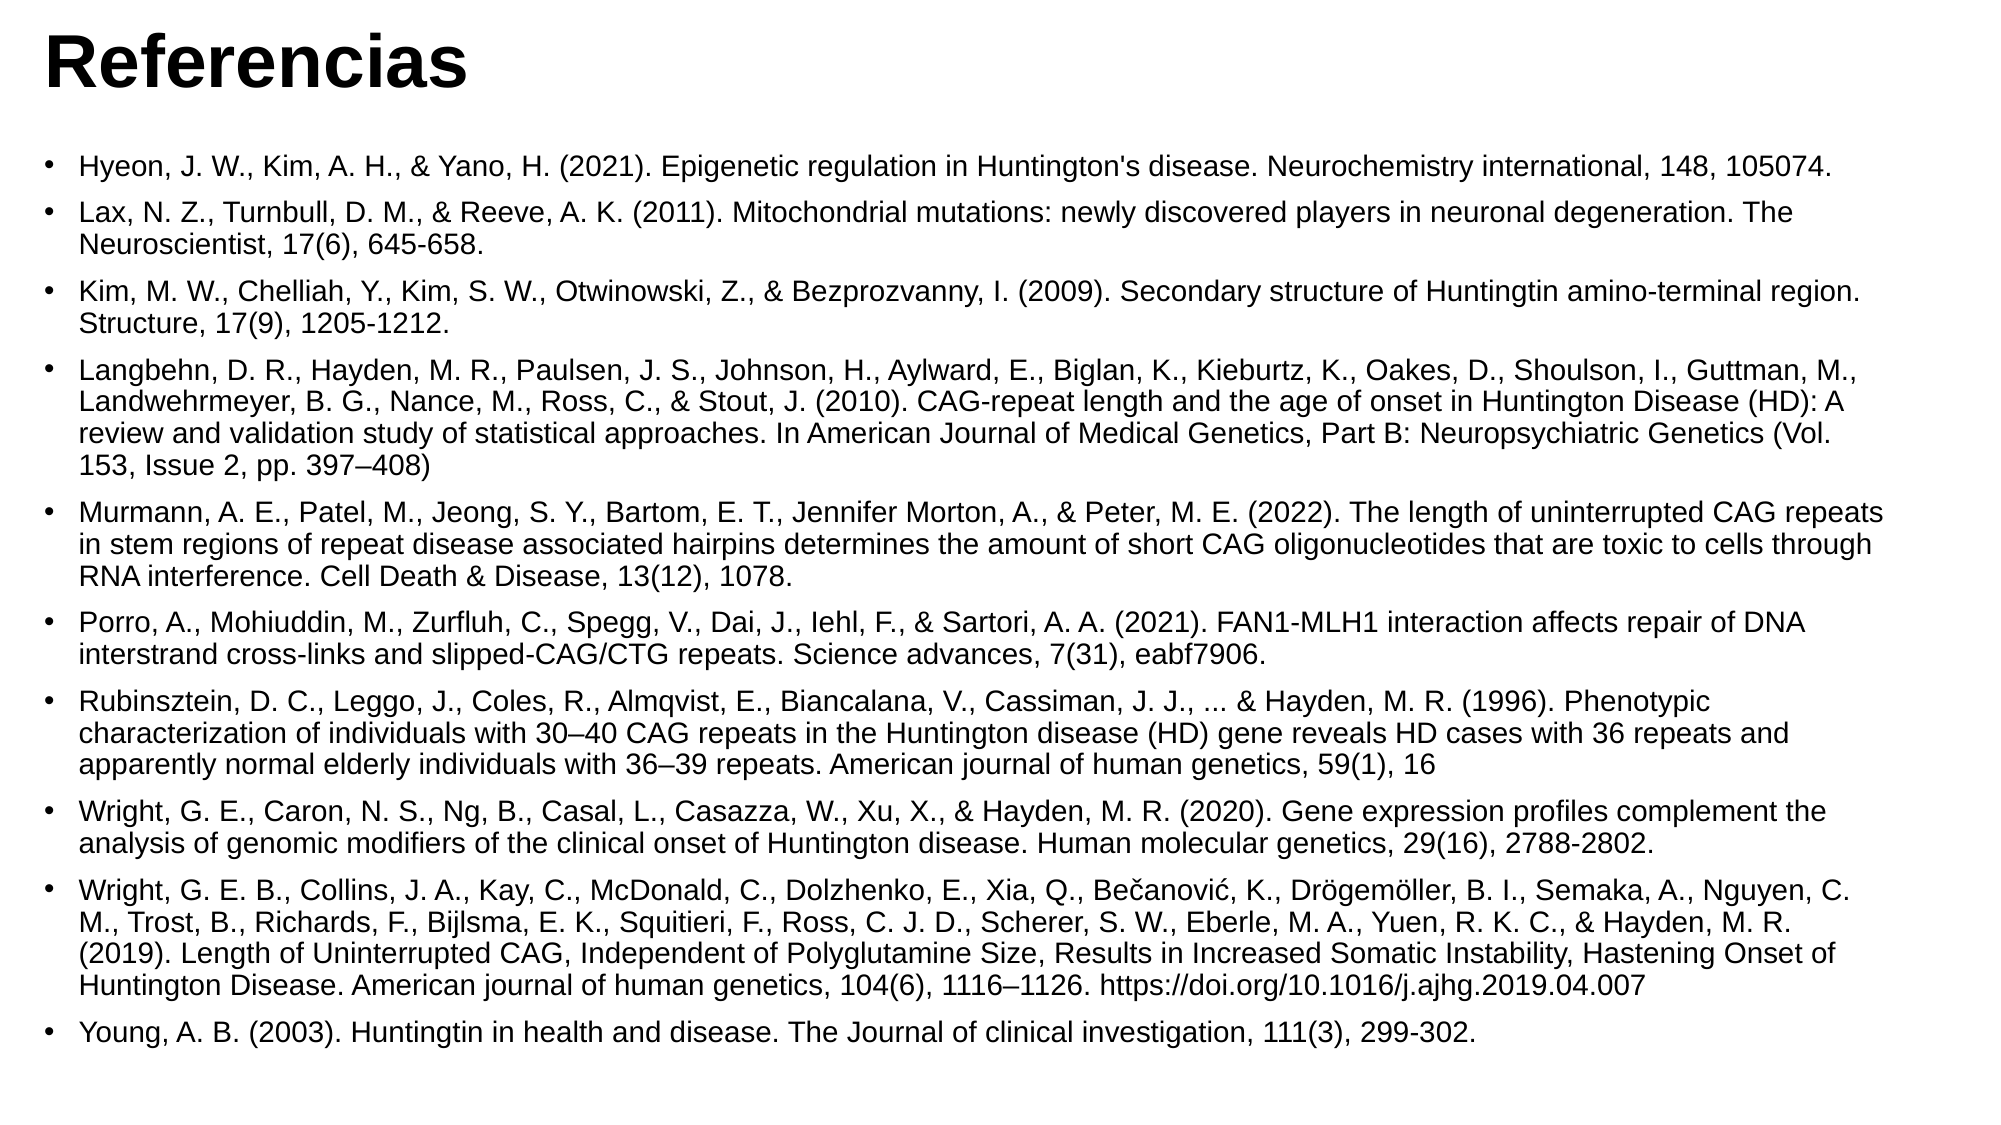

Referencias
Hyeon, J. W., Kim, A. H., & Yano, H. (2021). Epigenetic regulation in Huntington's disease. Neurochemistry international, 148, 105074.
Lax, N. Z., Turnbull, D. M., & Reeve, A. K. (2011). Mitochondrial mutations: newly discovered players in neuronal degeneration. The Neuroscientist, 17(6), 645-658.
Kim, M. W., Chelliah, Y., Kim, S. W., Otwinowski, Z., & Bezprozvanny, I. (2009). Secondary structure of Huntingtin amino-terminal region. Structure, 17(9), 1205-1212.
Langbehn, D. R., Hayden, M. R., Paulsen, J. S., Johnson, H., Aylward, E., Biglan, K., Kieburtz, K., Oakes, D., Shoulson, I., Guttman, M., Landwehrmeyer, B. G., Nance, M., Ross, C., & Stout, J. (2010). CAG-repeat length and the age of onset in Huntington Disease (HD): A review and validation study of statistical approaches. In American Journal of Medical Genetics, Part B: Neuropsychiatric Genetics (Vol. 153, Issue 2, pp. 397–408)
Murmann, A. E., Patel, M., Jeong, S. Y., Bartom, E. T., Jennifer Morton, A., & Peter, M. E. (2022). The length of uninterrupted CAG repeats in stem regions of repeat disease associated hairpins determines the amount of short CAG oligonucleotides that are toxic to cells through RNA interference. Cell Death & Disease, 13(12), 1078.
Porro, A., Mohiuddin, M., Zurfluh, C., Spegg, V., Dai, J., Iehl, F., & Sartori, A. A. (2021). FAN1-MLH1 interaction affects repair of DNA interstrand cross-links and slipped-CAG/CTG repeats. Science advances, 7(31), eabf7906.
Rubinsztein, D. C., Leggo, J., Coles, R., Almqvist, E., Biancalana, V., Cassiman, J. J., ... & Hayden, M. R. (1996). Phenotypic characterization of individuals with 30–40 CAG repeats in the Huntington disease (HD) gene reveals HD cases with 36 repeats and apparently normal elderly individuals with 36–39 repeats. American journal of human genetics, 59(1), 16
Wright, G. E., Caron, N. S., Ng, B., Casal, L., Casazza, W., Xu, X., & Hayden, M. R. (2020). Gene expression profiles complement the analysis of genomic modifiers of the clinical onset of Huntington disease. Human molecular genetics, 29(16), 2788-2802.
Wright, G. E. B., Collins, J. A., Kay, C., McDonald, C., Dolzhenko, E., Xia, Q., Bečanović, K., Drögemöller, B. I., Semaka, A., Nguyen, C. M., Trost, B., Richards, F., Bijlsma, E. K., Squitieri, F., Ross, C. J. D., Scherer, S. W., Eberle, M. A., Yuen, R. K. C., & Hayden, M. R. (2019). Length of Uninterrupted CAG, Independent of Polyglutamine Size, Results in Increased Somatic Instability, Hastening Onset of Huntington Disease. American journal of human genetics, 104(6), 1116–1126. https://doi.org/10.1016/j.ajhg.2019.04.007
Young, A. B. (2003). Huntingtin in health and disease. The Journal of clinical investigation, 111(3), 299-302.